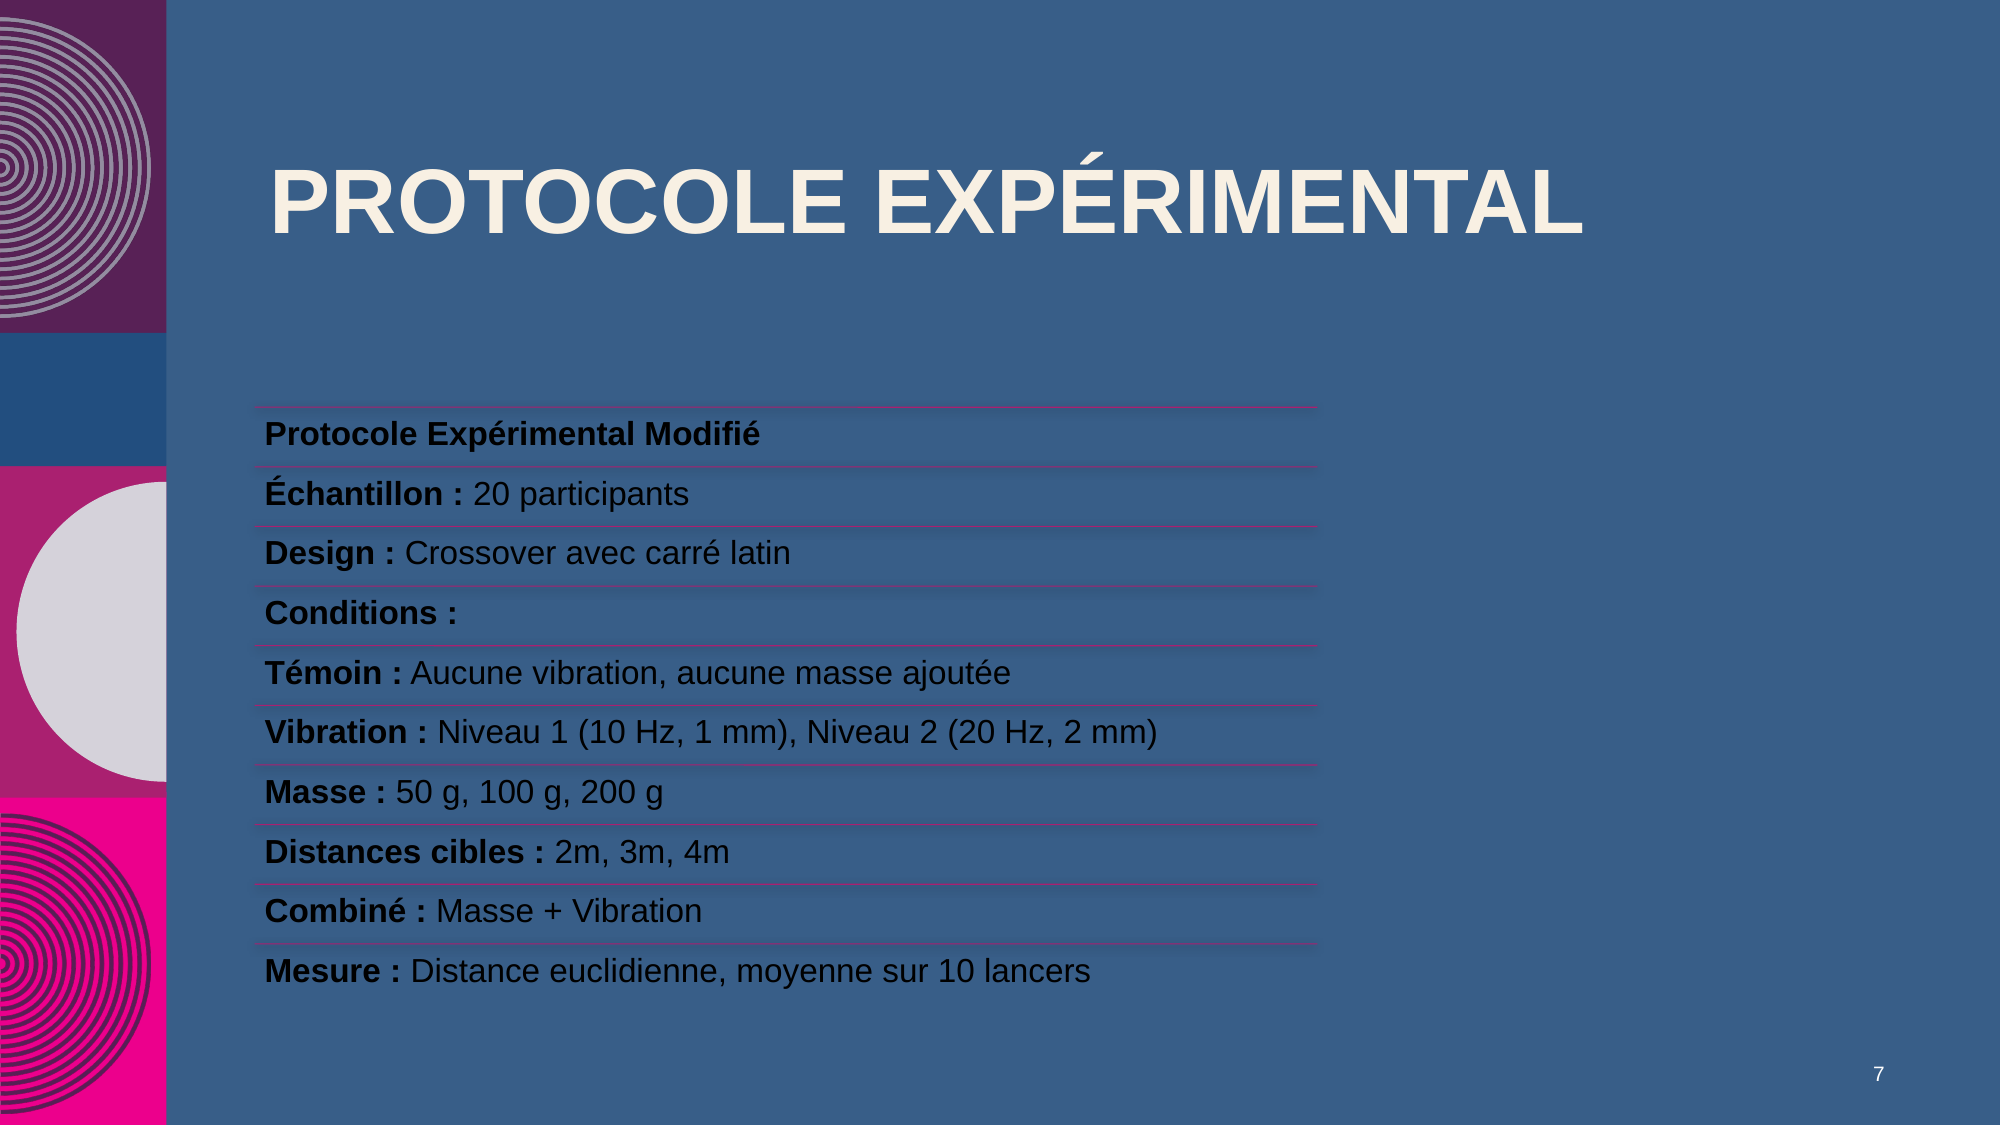

# Protocole expérimental
Protocole Expérimental Modifié
Échantillon : 20 participants
Design : Crossover avec carré latin
Conditions :
Témoin : Aucune vibration, aucune masse ajoutée
Vibration : Niveau 1 (10 Hz, 1 mm), Niveau 2 (20 Hz, 2 mm)
Masse : 50 g, 100 g, 200 g
Distances cibles : 2m, 3m, 4m
Combiné : Masse + Vibration
Mesure : Distance euclidienne, moyenne sur 10 lancers

7